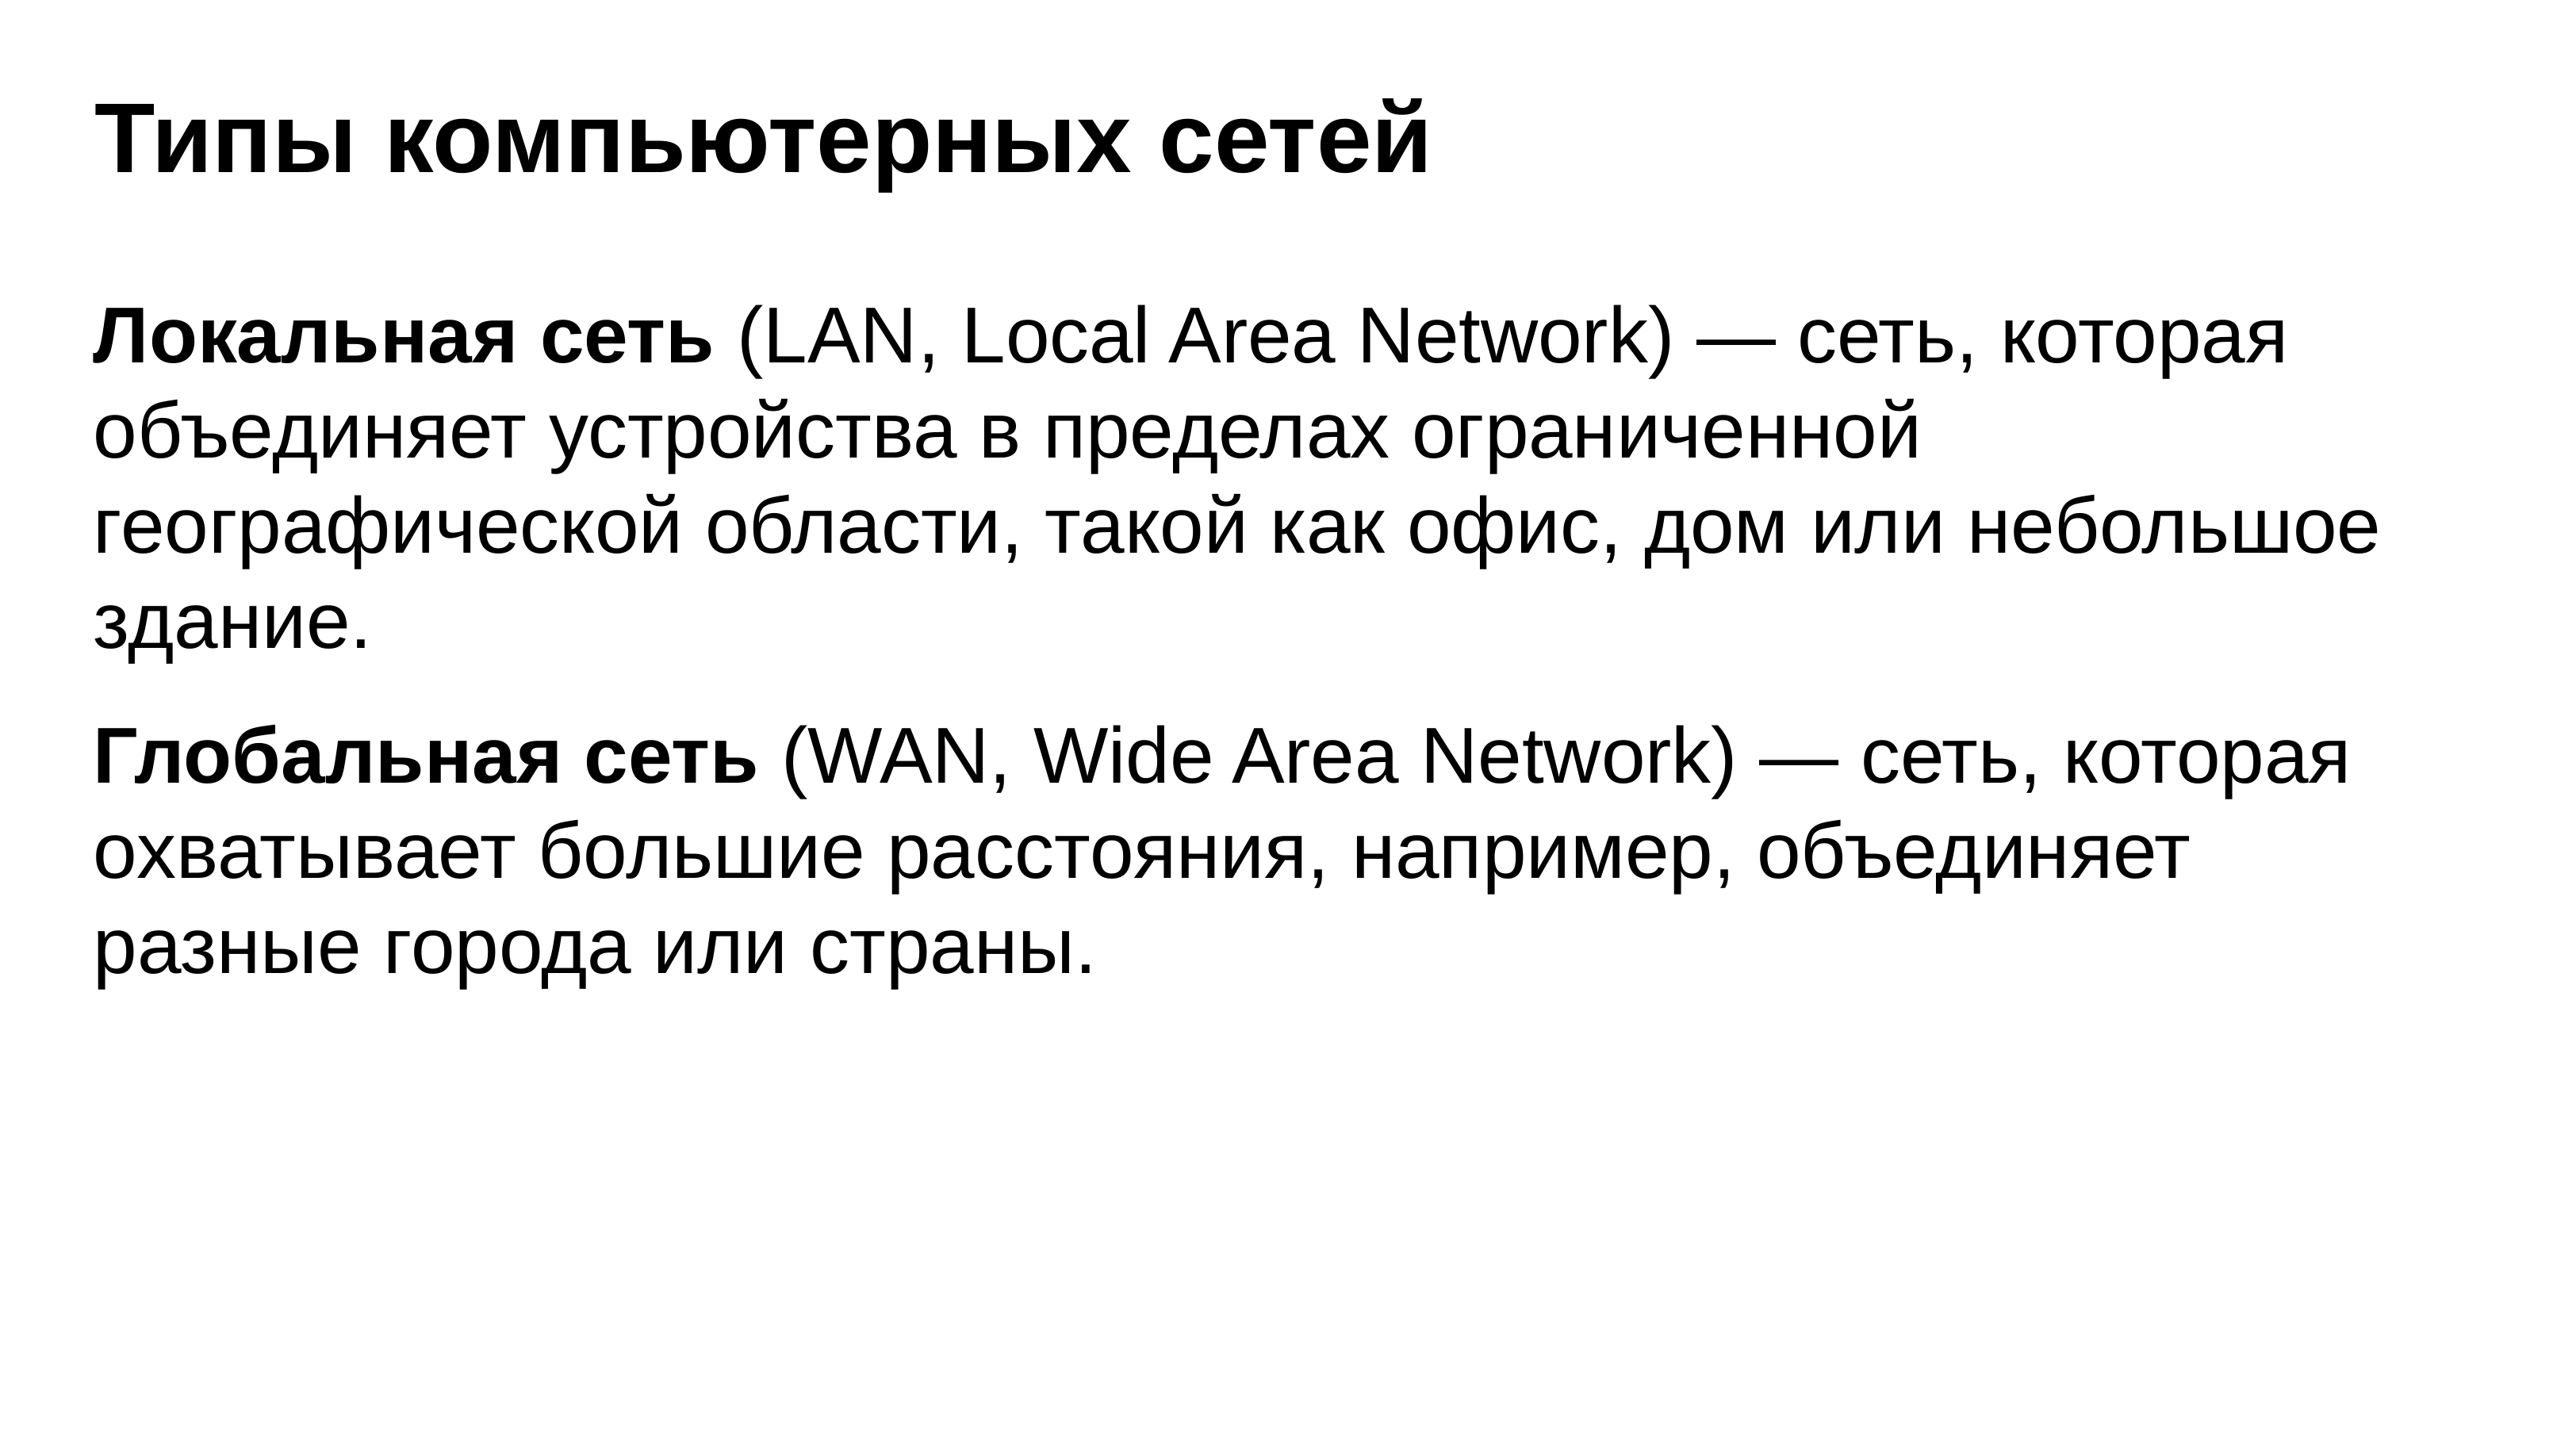

Типы компьютерных сетей
Локальная сеть (LAN, Local Area Network) — сеть, которая объединяет устройства в пределах ограниченной географической области, такой как офис, дом или небольшое здание.
Глобальная сеть (WAN, Wide Area Network) — сеть, которая охватывает большие расстояния, например, объединяет разные города или страны.
9